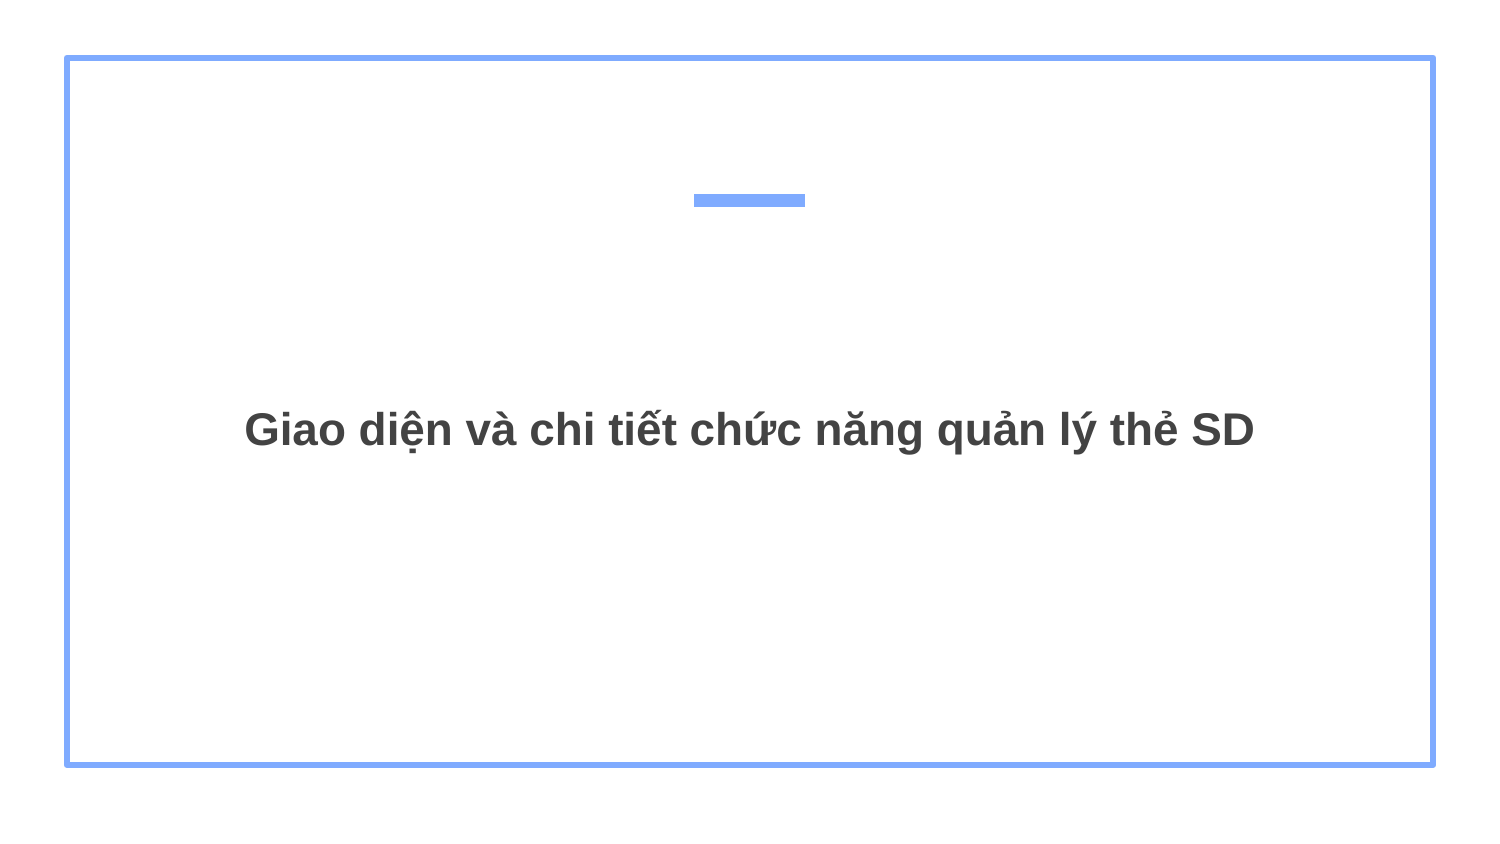

# Giao diện và chi tiết chức năng quản lý thẻ SD